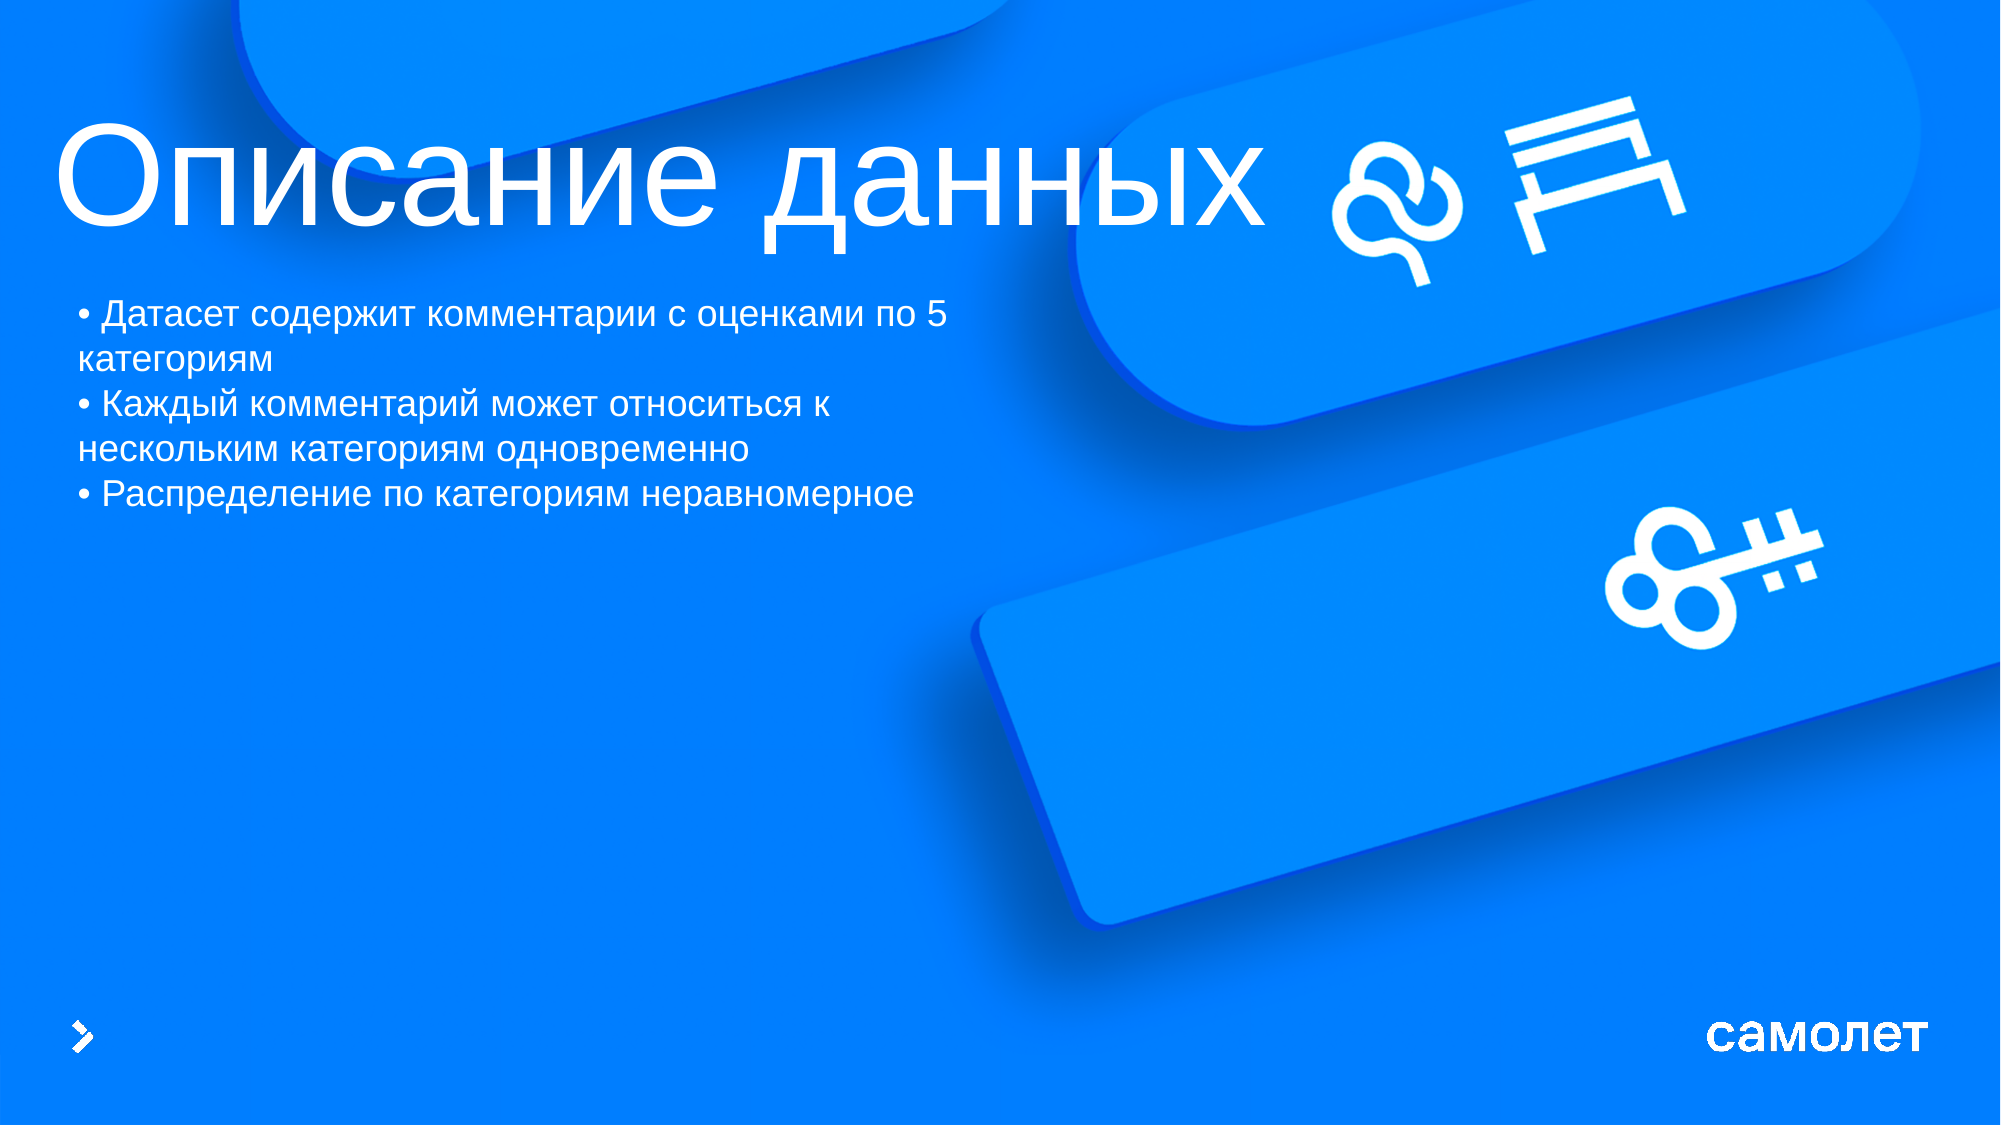

# Описание данных
• Датасет содержит комментарии с оценками по 5 категориям
• Каждый комментарий может относиться к нескольким категориям одновременно
• Распределение по категориям неравномерное